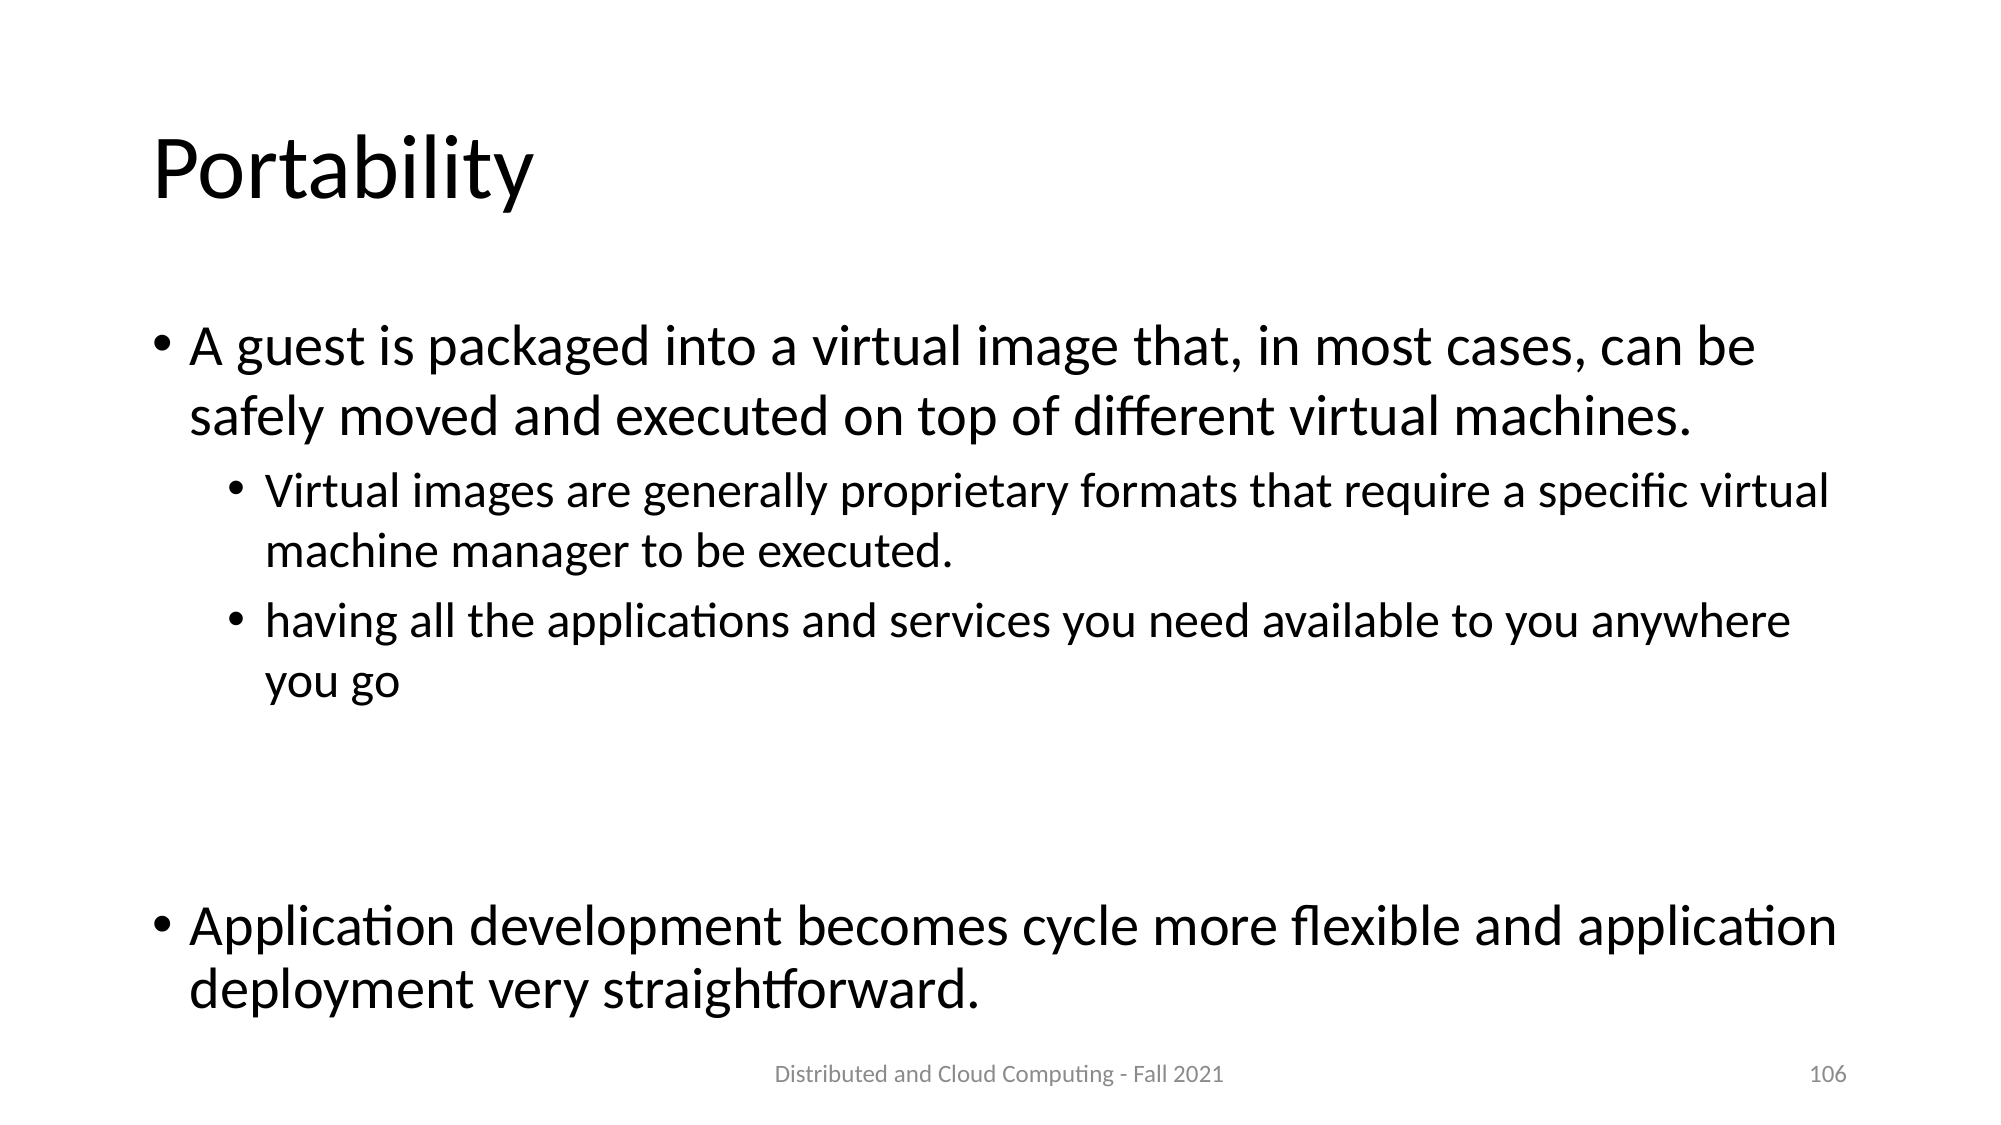

# Portability
A guest is packaged into a virtual image that, in most cases, can be safely moved and executed on top of different virtual machines.
Virtual images are generally proprietary formats that require a specific virtual machine manager to be executed.
having all the applications and services you need available to you anywhere you go

Application development becomes cycle more flexible and application deployment very straightforward.

Distributed and Cloud Computing - Fall 2021
106